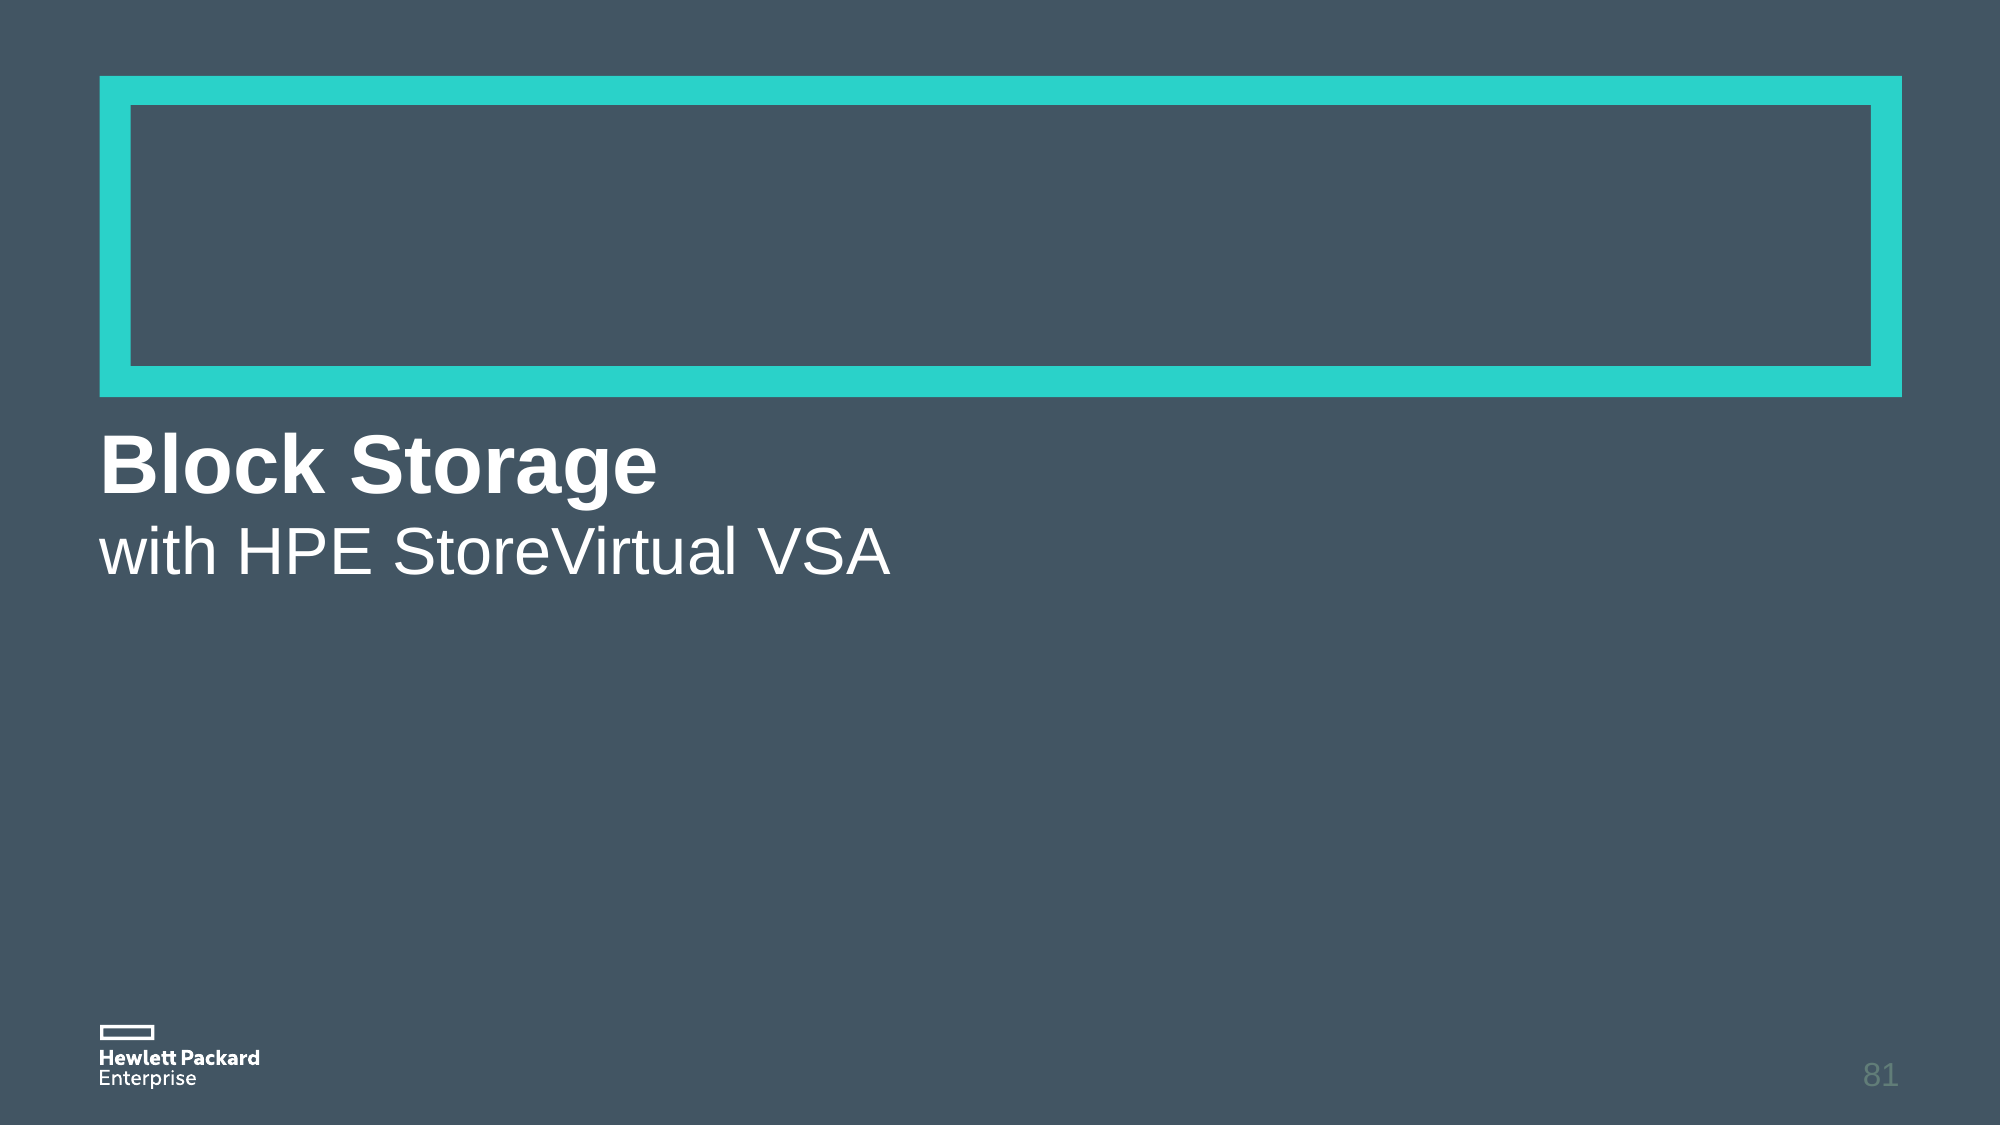

# Block Storage
with HPE StoreVirtual VSA
81